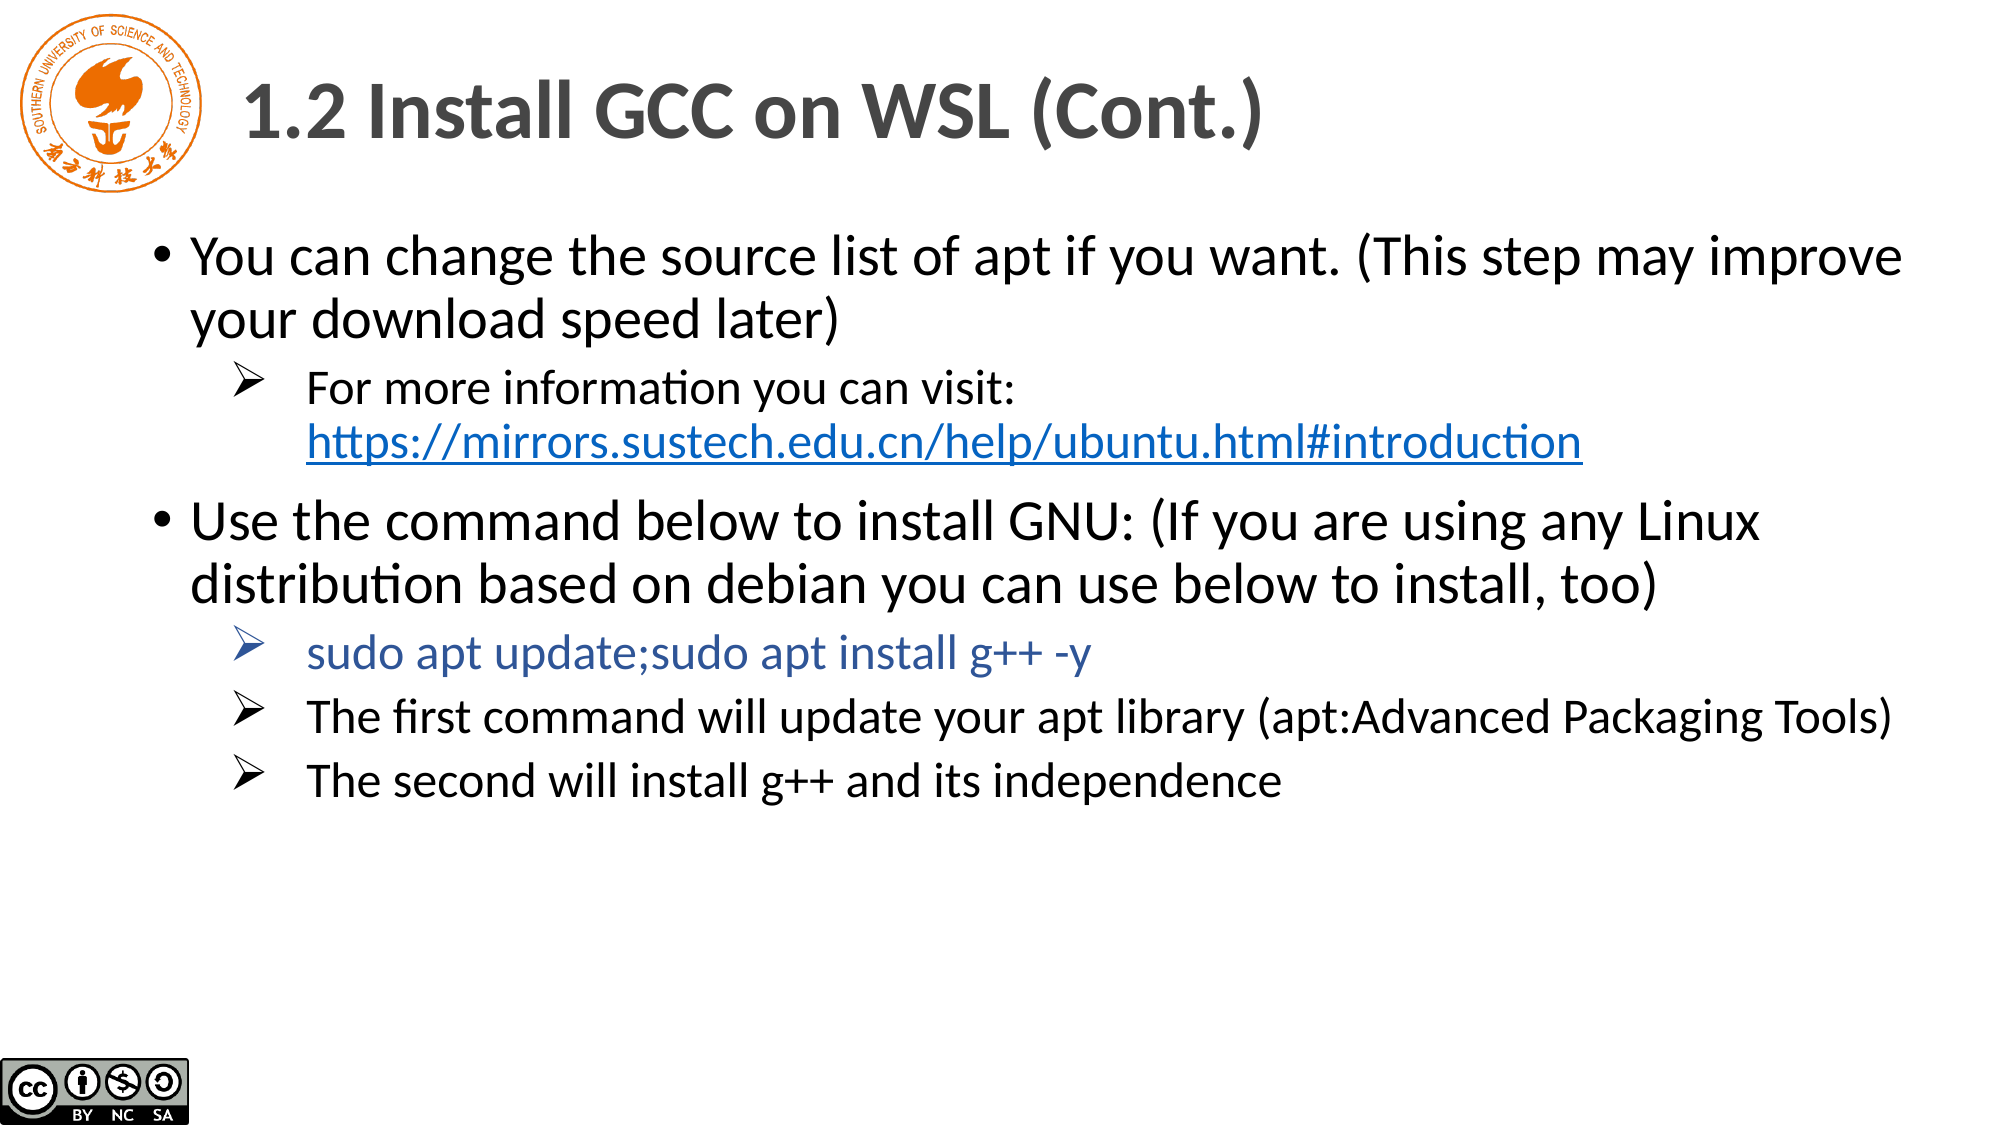

# 1.2 Install GCC on WSL (Cont.)
You can change the source list of apt if you want. (This step may improve your download speed later)
For more information you can visit: https://mirrors.sustech.edu.cn/help/ubuntu.html#introduction
Use the command below to install GNU: (If you are using any Linux distribution based on debian you can use below to install, too)
sudo apt update;sudo apt install g++ -y
The first command will update your apt library (apt:Advanced Packaging Tools)
The second will install g++ and its independence